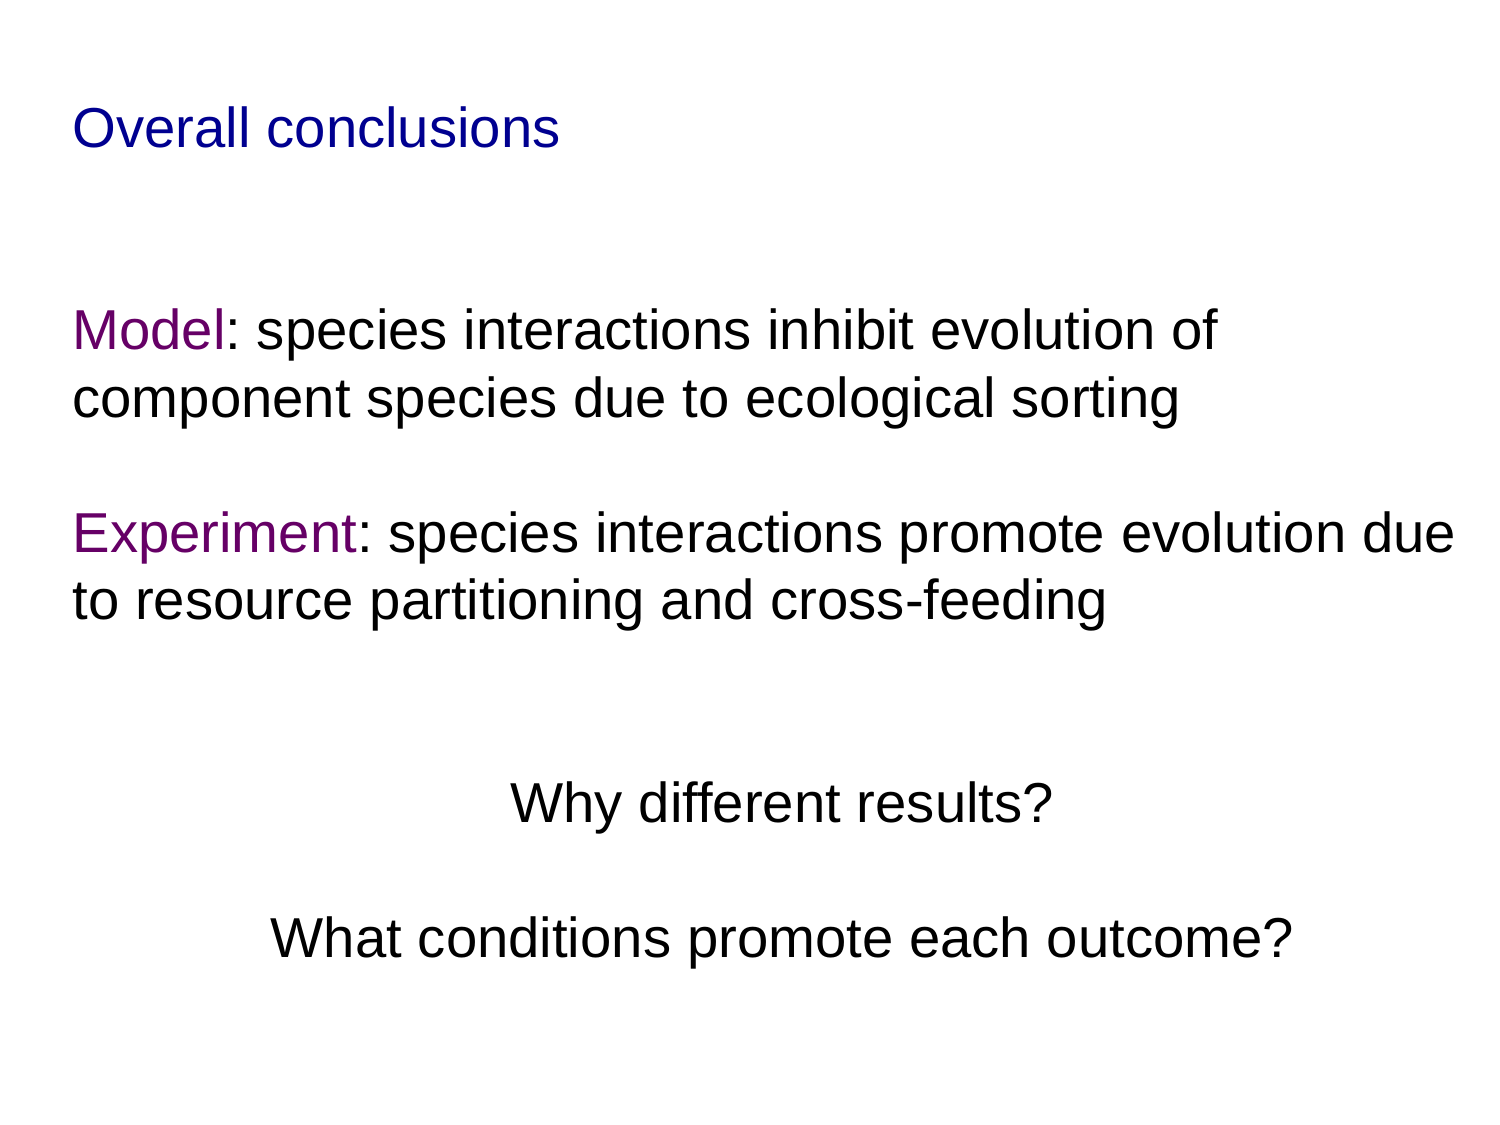

Overall conclusions

Model: species interactions inhibit evolution of component species due to ecological sorting

Experiment: species interactions promote evolution due to resource partitioning and cross-feeding

Why different results?

What conditions promote each outcome?